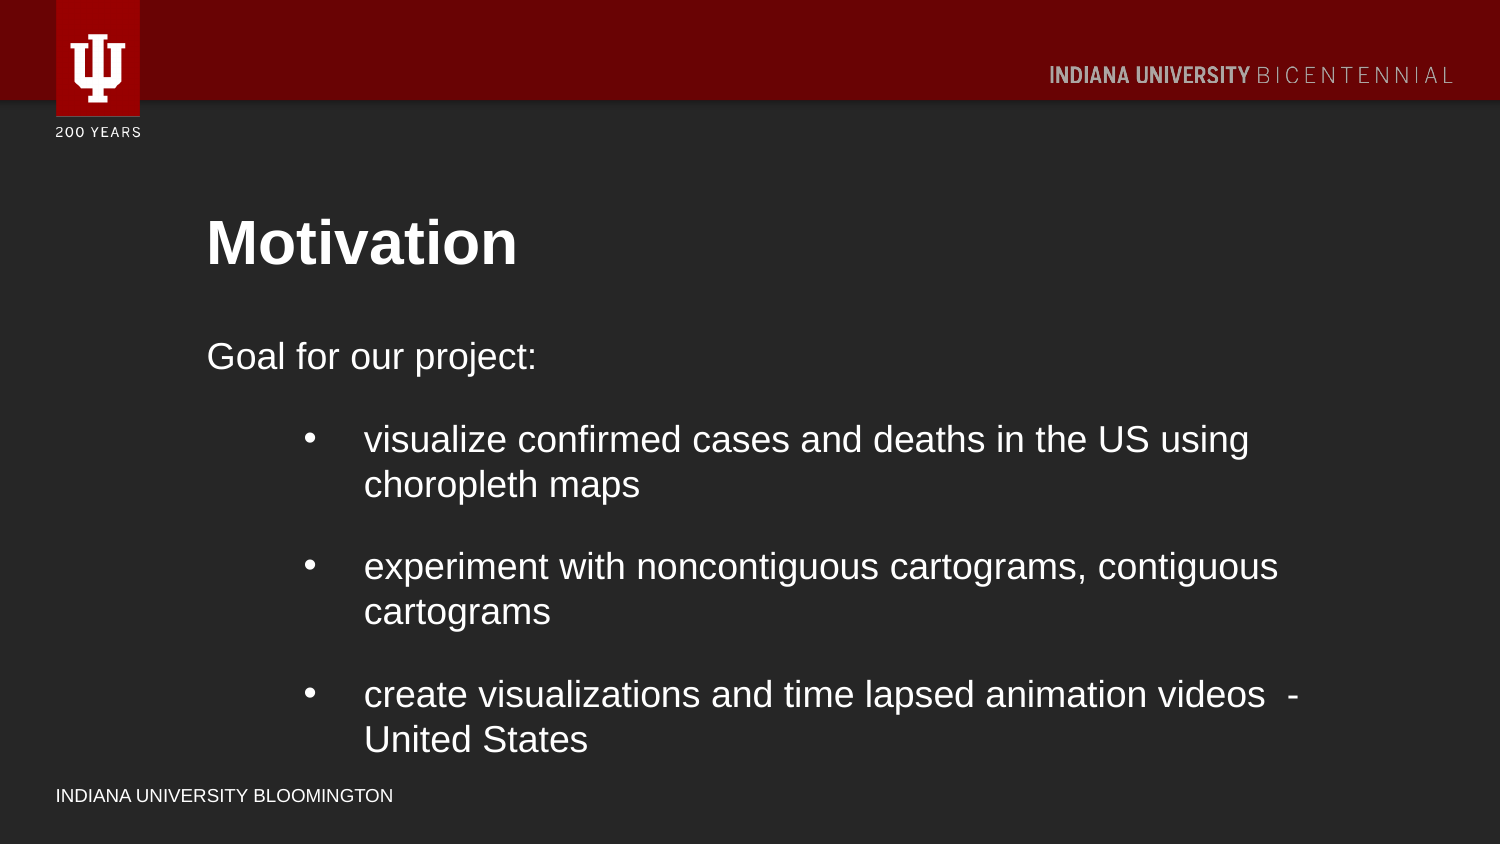

# Motivation
Goal for our project:
visualize confirmed cases and deaths in the US using choropleth maps
experiment with noncontiguous cartograms, contiguous cartograms
create visualizations and time lapsed animation videos  - United States